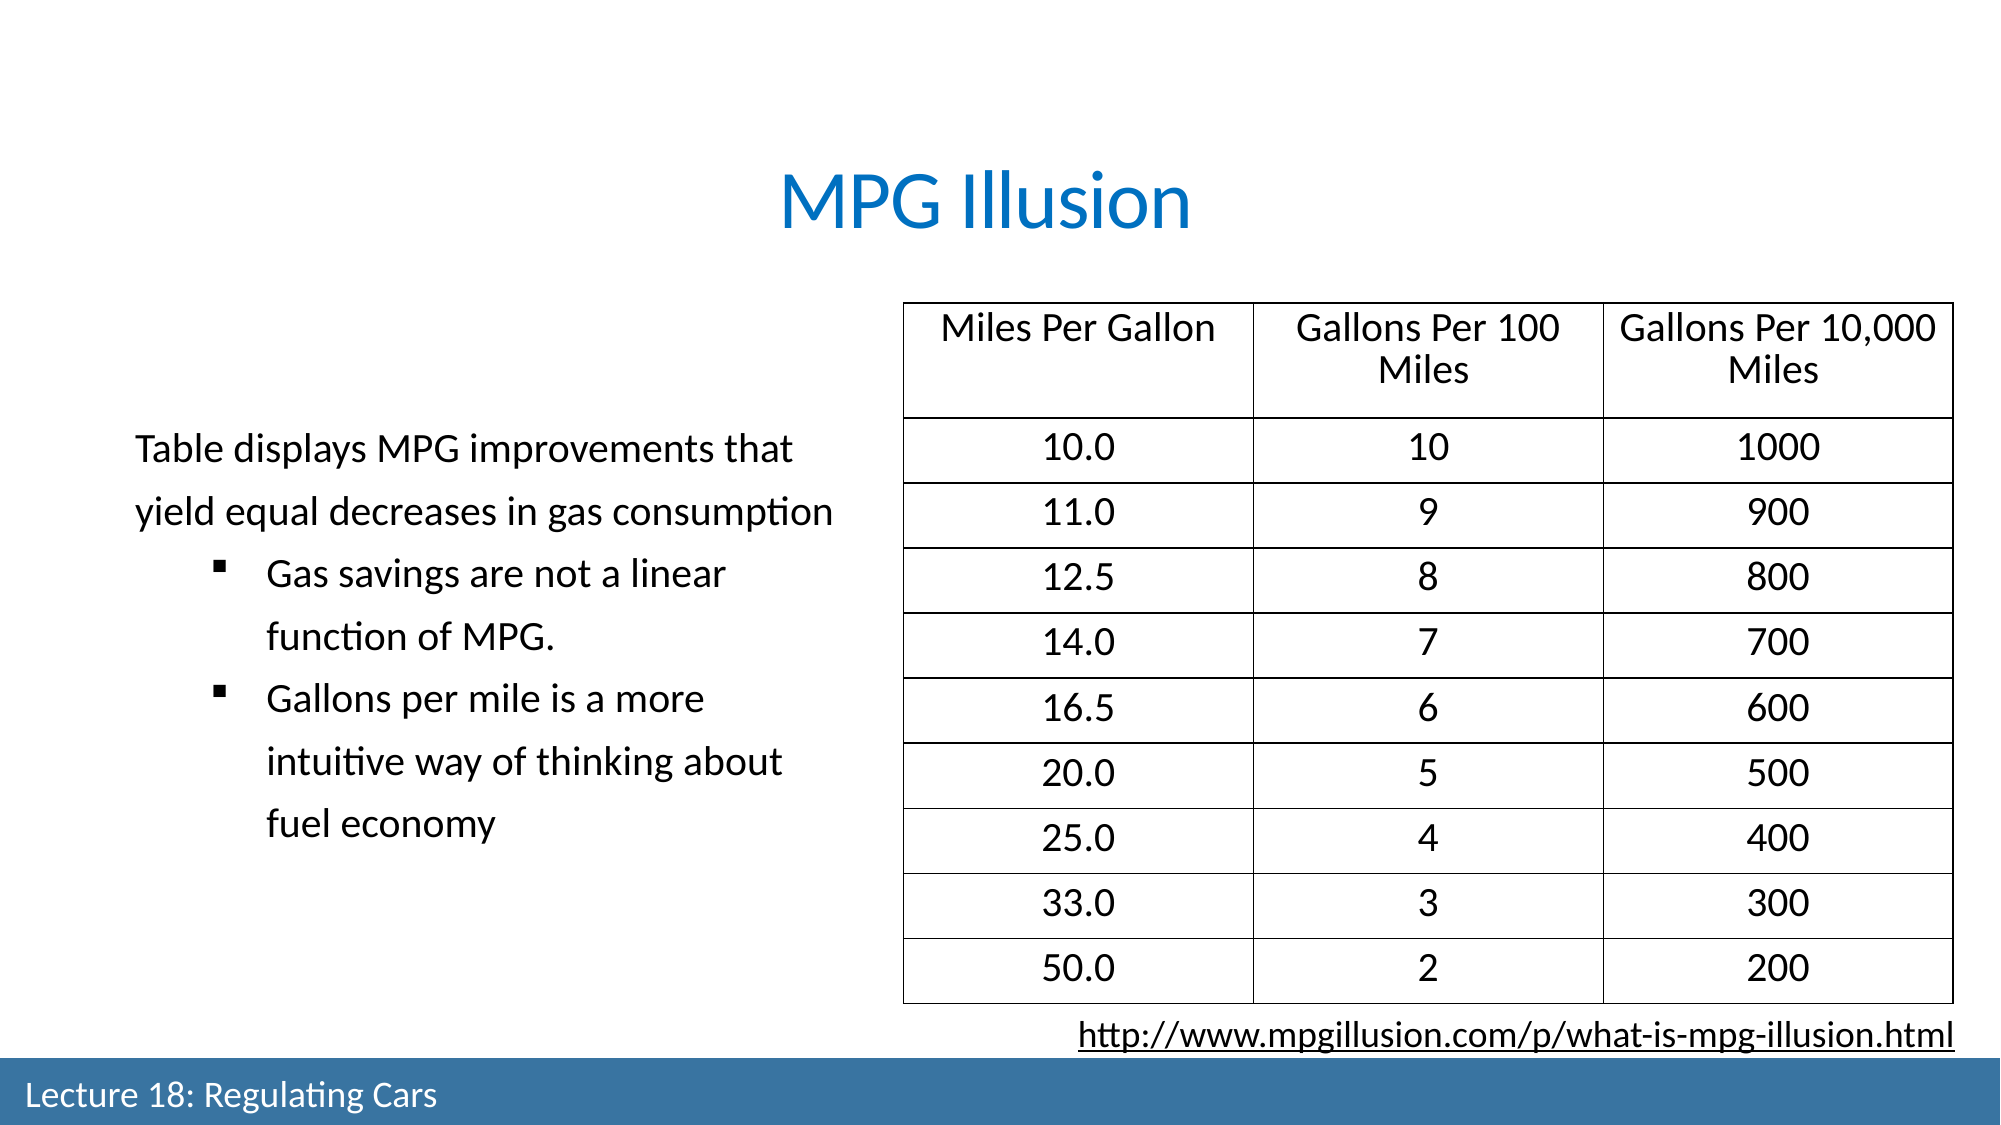

MPG Illusion
| Miles Per Gallon | Gallons Per 100 Miles | Gallons Per 10,000 Miles |
| --- | --- | --- |
| 10.0 | 10 | 1000 |
| 11.0 | 9 | 900 |
| 12.5 | 8 | 800 |
| 14.0 | 7 | 700 |
| 16.5 | 6 | 600 |
| 20.0 | 5 | 500 |
| 25.0 | 4 | 400 |
| 33.0 | 3 | 300 |
| 50.0 | 2 | 200 |
Table displays MPG improvements that yield equal decreases in gas consumption
Gas savings are not a linear function of MPG.
Gallons per mile is a more intuitive way of thinking about fuel economy

http://www.mpgillusion.com/p/what-is-mpg-illusion.html